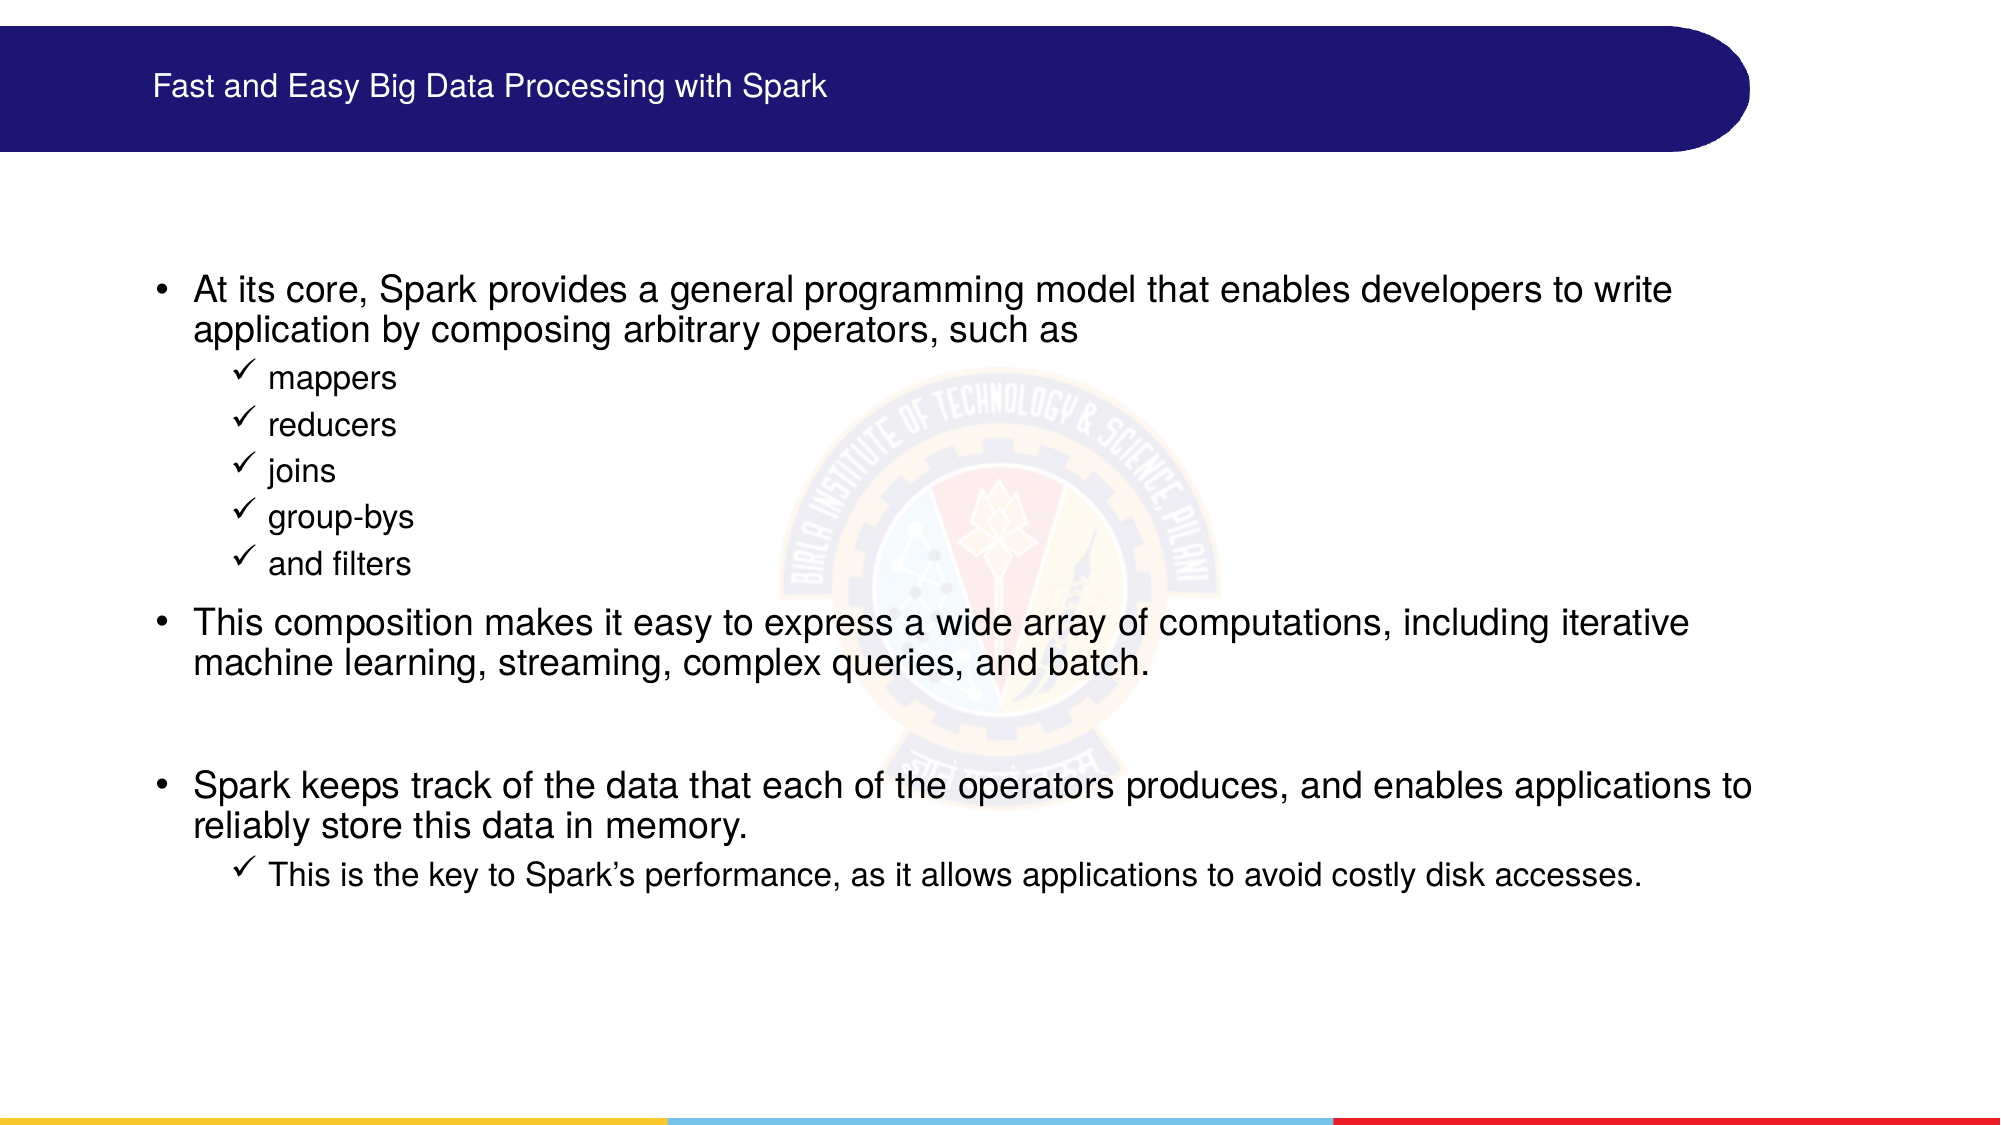

# Fast and Easy Big Data Processing with Spark

At its core, Spark provides a general programming model that enables developers to write application by composing arbitrary operators, such as
mappers
reducers
joins
group-bys
and filters
This composition makes it easy to express a wide array of computations, including iterative machine learning, streaming, complex queries, and batch.

Spark keeps track of the data that each of the operators produces, and enables applications to reliably store this data in memory.
This is the key to Spark’s performance, as it allows applications to avoid costly disk accesses.